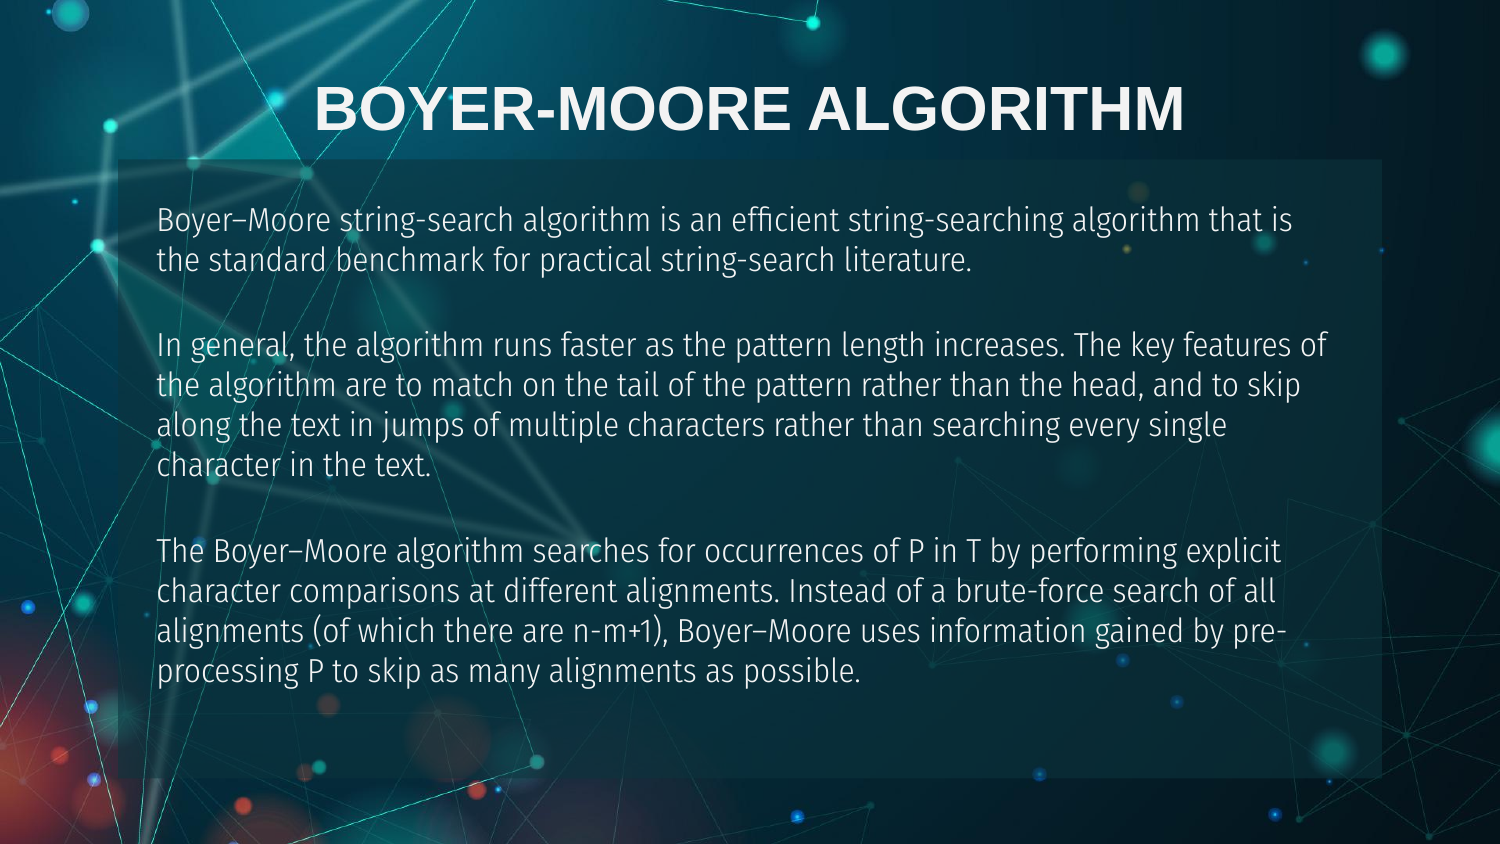

# BOYER-MOORE ALGORITHM
Boyer–Moore string-search algorithm is an efficient string-searching algorithm that is the standard benchmark for practical string-search literature.
In general, the algorithm runs faster as the pattern length increases. The key features of the algorithm are to match on the tail of the pattern rather than the head, and to skip along the text in jumps of multiple characters rather than searching every single character in the text.
The Boyer–Moore algorithm searches for occurrences of P in T by performing explicit character comparisons at different alignments. Instead of a brute-force search of all alignments (of which there are n-m+1), Boyer–Moore uses information gained by pre-processing P to skip as many alignments as possible.